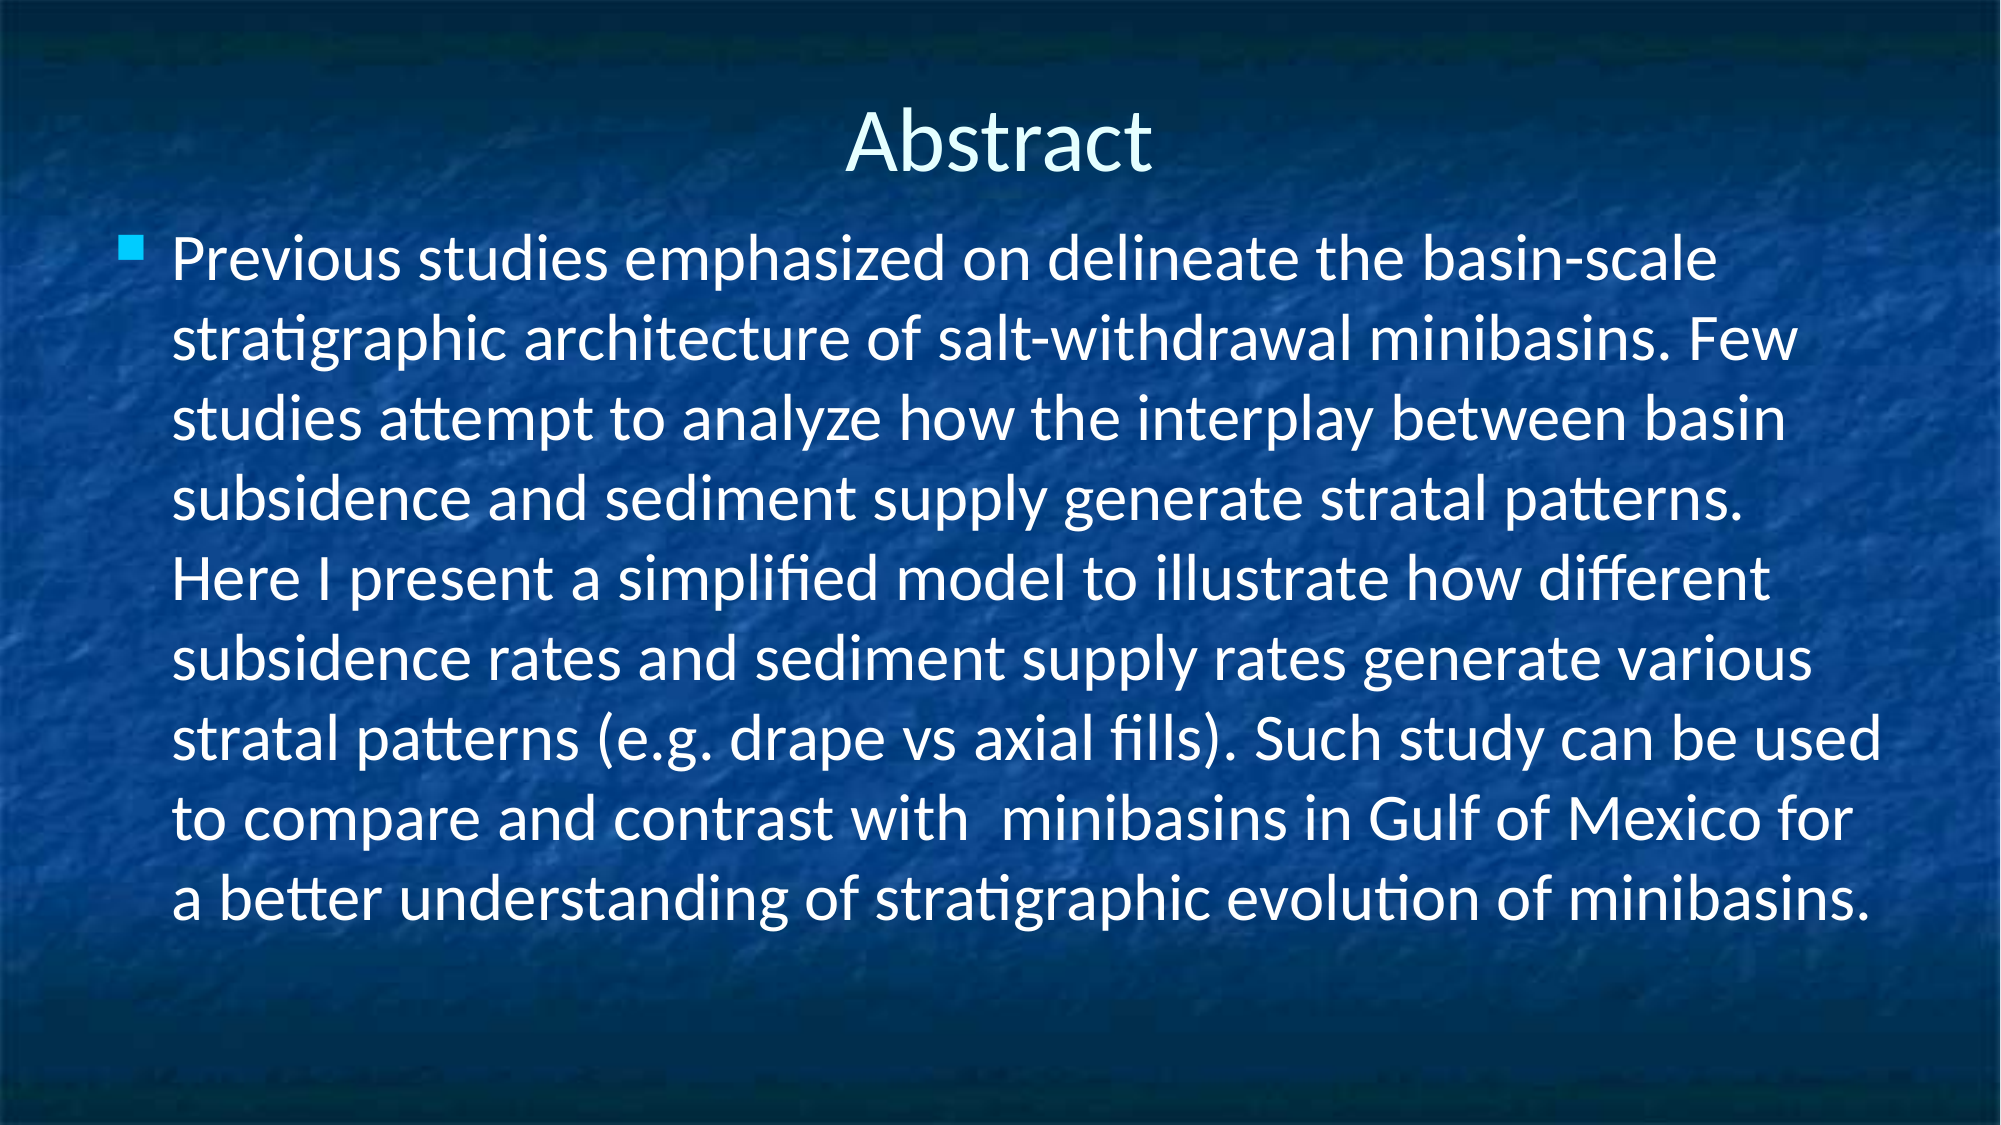

# Abstract
Previous studies emphasized on delineate the basin-scale stratigraphic architecture of salt-withdrawal minibasins. Few studies attempt to analyze how the interplay between basin subsidence and sediment supply generate stratal patterns. Here I present a simplified model to illustrate how different subsidence rates and sediment supply rates generate various stratal patterns (e.g. drape vs axial fills). Such study can be used to compare and contrast with  minibasins in Gulf of Mexico for a better understanding of stratigraphic evolution of minibasins.